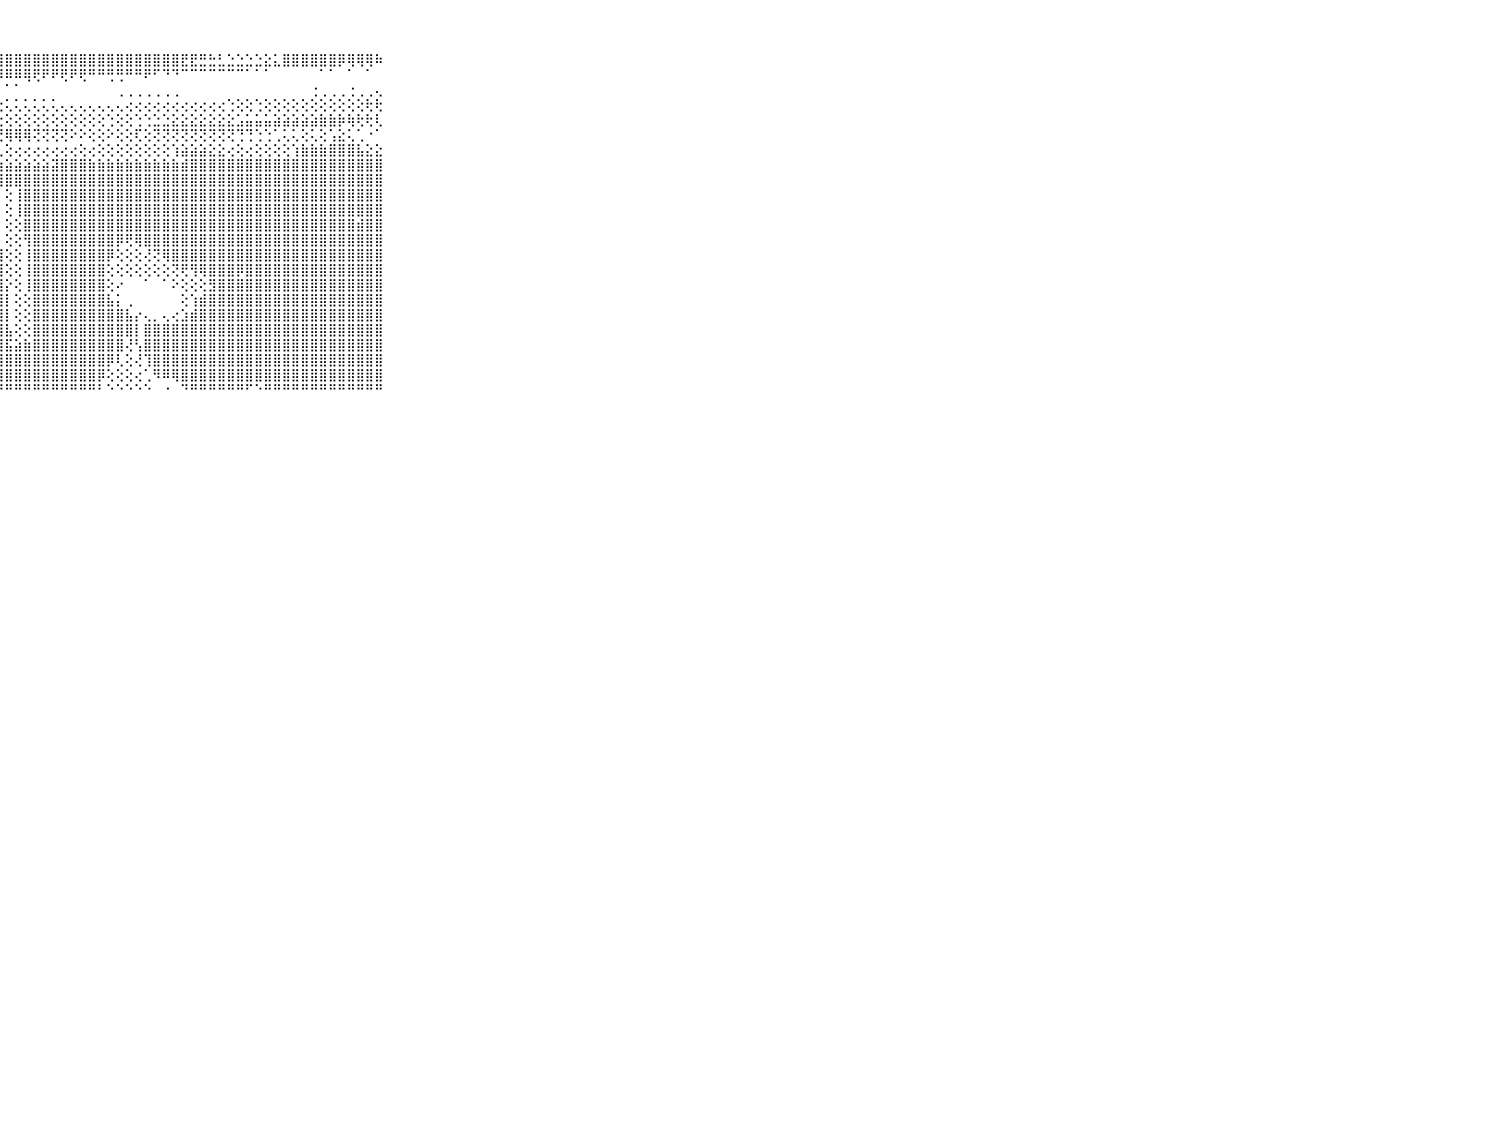

⠀⠀⠀⠀⠀⠀⠀⠀⠀⠀⠀⣿⣿⣿⣿⣿⣿⣿⣿⣿⣿⣿⣿⣿⣿⣿⣿⣿⣿⣿⣿⣿⣿⣿⣿⣿⣿⣿⣿⣿⣿⣿⣿⣿⣿⣿⣿⣟⣟⣛⣓⣃⣑⣑⣑⣑⣕⣅⣿⣿⣿⣿⣿⣿⡿⢿⢿⢿⠷⠀⠀⠀⠀⠀⠀⠀⠀⠀⠀⠀⠀
⠀⠀⠀⠀⠀⠀⠀⠀⠀⠀⠀⢻⣿⡿⢿⢿⢿⢿⢿⢿⢿⠿⠿⠿⠿⠿⠿⠿⠿⠿⢿⢟⠟⠟⢟⠟⢟⠛⠛⢛⢛⠛⠛⠟⠋⠙⠙⠉⠉⠉⠉⠉⠉⠉⠁⠁⠁⠀⠀⠀⠀⠀⠁⠁⠀⠁⠀⠁⠀⠀⠀⠀⠀⠀⠀⠀⠀⠀⠀⠀⠀
⠀⠀⠀⠀⠀⠀⠀⠀⠀⠀⠀⠀⠀⠀⠀⠀⠀⠀⠀⠀⠀⠀⠀⠀⠀⠁⠁⠁⠁⠁⠀⠀⠀⠀⠀⠀⠀⠀⠀⠀⢀⢀⢀⢀⢀⢀⢀⠀⠀⠀⠀⠀⠀⠀⠀⠀⠀⠀⠀⠀⠀⢐⢀⢀⢀⢐⢀⢀⢄⠀⠀⠀⠀⠀⠀⠀⠀⠀⠀⠀⠀
⠀⠀⠀⠀⠀⠀⠀⠀⠀⠀⠀⢀⢐⢐⢐⢐⢐⢐⢀⢀⢐⢐⢐⢐⢁⢕⢕⢕⢅⢅⢅⢅⢅⢅⢄⢄⢄⢄⢄⢄⢄⢔⢔⢔⢔⢔⢔⢔⢔⢔⢔⢔⢑⢕⢕⢑⢕⢕⢕⢕⢕⢕⢕⢕⢕⢕⢕⢗⢗⠀⠀⠀⠀⠀⠀⠀⠀⠀⠀⠀⠀
⠀⠀⠀⠀⠀⠀⠀⠀⠀⠀⠀⠕⢕⢕⢕⢕⢕⢕⢕⢕⢕⢕⢕⢕⢕⢕⢕⢕⢕⢕⢕⢕⢕⢕⢕⢕⢕⢕⢕⢑⢕⢕⢑⢑⣑⣑⣕⣕⣕⣕⣕⣕⣕⣡⣥⣥⣥⣵⣵⣵⣵⣵⣷⣷⡷⢷⢗⢗⢇⠀⠀⠀⠀⠀⠀⠀⠀⠀⠀⠀⠀
⠀⠀⠀⠀⠀⠀⠀⠀⠀⠀⠀⢔⢗⢗⢗⡷⢷⢷⢗⢗⢗⢗⢗⢳⢷⢾⢟⢟⢿⢿⢿⢝⢝⢝⢝⠕⠕⢕⢕⠕⢕⢕⢏⢕⢝⢝⢝⢝⢝⢝⢝⢝⢝⢙⢙⢑⢑⢁⢅⢅⢕⢅⢕⢡⣕⢅⢁⠐⠁⠀⠀⠀⠀⠀⠀⠀⠀⠀⠀⠀⠀
⠀⠀⠀⠀⠀⠀⠀⠀⠀⠀⠀⠀⢀⢀⢀⢀⢀⢄⢄⢀⢄⢄⢄⢄⢄⢄⢄⢄⢕⢔⢔⢔⢔⢔⢔⢔⢕⢔⢕⢕⢕⢕⢕⢕⢕⢕⢱⣵⣵⣵⣕⣕⢔⢕⢔⢕⢕⢕⢕⢱⣷⣷⣷⣿⣿⣿⣧⣕⣕⠀⠀⠀⠀⠀⠀⠀⠀⠀⠀⠀⠀
⠀⠀⠀⠀⠀⠀⠀⠀⠀⠀⠀⣕⣕⣕⣕⣕⣵⣵⣵⣵⣵⣵⣵⣵⣵⣵⣵⣵⣵⣵⣵⣵⣵⣽⣿⣿⣿⣷⣷⣷⣷⣷⣷⣷⣷⣷⣷⣾⣿⣿⣿⣿⣿⣿⣿⣿⣿⣿⣿⣿⣿⣿⣿⣿⣿⣿⣿⣿⣿⠀⠀⠀⠀⠀⠀⠀⠀⠀⠀⠀⠀
⠀⠀⠀⠀⠀⠀⠀⠀⠀⠀⠀⣿⣿⣿⣿⣿⣿⣿⣿⣿⣿⣿⣿⣿⣿⣿⣿⣿⣿⣿⣿⣿⣿⣿⣿⣿⣿⣿⣿⣿⣿⣿⣿⣿⣿⣿⣿⣿⣿⣿⣿⣿⣿⣿⣿⣿⣿⣿⣿⣿⣿⣿⣿⣿⣿⣿⣿⣿⣿⠀⠀⠀⠀⠀⠀⠀⠀⠀⠀⠀⠀
⠀⠀⠀⠀⠀⠀⠀⠀⠀⠀⠀⢝⢻⣿⣿⣿⣿⣿⣿⣿⣿⣿⣿⣿⣿⣿⣿⡇⢕⢸⣿⣿⣿⣿⣿⣿⣿⣿⣿⣿⣿⣿⣿⣿⣿⣿⣿⣿⣿⣿⣿⣿⣿⣿⣿⣿⣿⣿⣿⣿⣿⣿⣿⣿⣿⣿⣿⣿⣿⠀⠀⠀⠀⠀⠀⠀⠀⠀⠀⠀⠀
⠀⠀⠀⠀⠀⠀⠀⠀⠀⠀⠀⢕⣵⣿⣿⣿⣿⣿⣿⣿⣿⣿⣿⣿⣿⣿⣿⡇⢕⢸⣿⣿⣿⣿⣿⣿⣿⣿⣿⣿⣿⣿⣿⣿⣿⣿⣿⣿⣿⣿⣿⣿⣿⣿⣿⣿⣿⣿⣿⣿⣿⣿⣿⣿⣿⣿⣿⣿⣿⠀⠀⠀⠀⠀⠀⠀⠀⠀⠀⠀⠀
⠀⠀⠀⠀⠀⠀⠀⠀⠀⠀⠀⢕⢸⣿⣿⣿⣿⣿⣿⣿⣿⣿⣿⣿⣿⣿⣿⡇⢕⢕⣿⣿⣿⣿⣿⣿⣿⣿⣿⣿⣿⣿⣿⣿⣿⣿⣿⣿⣿⣿⣿⣿⣿⣿⣿⣿⣿⣿⣿⣿⣿⣿⣿⣿⣿⣿⣾⣿⣿⠀⠀⠀⠀⠀⠀⠀⠀⠀⠀⠀⠀
⠀⠀⠀⠀⠀⠀⠀⠀⠀⠀⠀⢕⢕⢹⣿⣿⣿⣿⣿⣿⣿⣿⣿⣿⣿⣿⣿⡇⢕⢕⢻⣿⣿⣿⣿⣿⣿⣿⣿⣿⡿⢟⢿⣿⣿⣿⣿⣿⣿⣿⣿⣿⣿⣿⣿⣿⣿⣿⣿⣿⣿⣿⣿⣿⣿⣿⣿⣿⣿⠀⠀⠀⠀⠀⠀⠀⠀⠀⠀⠀⠀
⠀⠀⠀⠀⠀⠀⠀⠀⠀⠀⠀⢕⢕⢸⣿⣿⣿⣿⣿⣿⣿⣿⣿⣿⣿⣿⣿⣿⢕⢕⢸⣿⣿⣿⣿⣿⣿⣿⣿⡿⢕⢕⢕⢜⢝⢿⣿⣿⣿⣿⣿⣿⣿⣿⣿⣿⣿⣿⣿⣿⣿⣿⣿⣿⣿⣿⣿⣿⣿⠀⠀⠀⠀⠀⠀⠀⠀⠀⠀⠀⠀
⠀⠀⠀⠀⠀⠀⠀⠀⠀⠀⠀⢕⢕⢸⣿⣿⣿⣿⣿⣿⣿⣿⣿⣿⣿⣿⣿⣿⢕⢕⢸⣿⣿⣿⣿⣿⣿⣿⣿⢕⢕⢕⢕⢕⢕⢕⢝⢟⢻⢿⣿⣿⣿⡿⣿⣿⣿⣿⣿⣿⣿⣿⣿⣿⣿⣿⣿⣿⣿⠀⠀⠀⠀⠀⠀⠀⠀⠀⠀⠀⠀
⠀⠀⠀⠀⠀⠀⠀⠀⠀⠀⠀⢕⢕⢸⣿⣿⣿⣿⣿⣿⣿⣿⣿⣿⣿⣿⣿⣿⡕⢕⢸⣿⣿⣿⣿⣿⣿⣿⣿⢕⠔⠀⠀⠁⠀⠁⠕⢕⢕⢕⣻⣿⣿⣿⣿⣿⣿⣿⣿⣿⣿⣿⣿⣿⣿⣿⣿⣿⣿⠀⠀⠀⠀⠀⠀⠀⠀⠀⠀⠀⠀
⠀⠀⠀⠀⠀⠀⠀⠀⠀⠀⠀⢕⢕⢕⣿⣿⣿⣿⣿⣿⣿⣿⣿⣿⣿⣿⣿⣿⡇⢕⢕⣿⣿⣿⣿⣿⣿⣿⣿⣧⡅⢀⠀⠀⠀⠀⠀⢕⢱⣾⣿⣿⣿⣿⣿⣿⣿⣿⣿⣿⣿⣿⣿⣿⣿⣿⣿⣿⣿⠀⠀⠀⠀⠀⠀⠀⠀⠀⠀⠀⠀
⠀⠀⠀⠀⠀⠀⠀⠀⠀⠀⠀⢕⢕⢕⣿⣿⣿⣿⣿⣿⣿⣿⣿⣿⣿⣿⣿⣿⡇⢕⢕⣿⣿⣿⣿⣿⣿⣿⣿⣿⣿⣧⡔⢄⡀⢄⢔⣱⣾⣿⣿⣿⣿⣿⣿⣿⣿⣿⣿⣿⣿⣿⣿⣿⣿⣿⣿⣿⣿⠀⠀⠀⠀⠀⠀⠀⠀⠀⠀⠀⠀
⠀⠀⠀⠀⠀⠀⠀⠀⠀⠀⠀⢕⢕⢕⣿⣿⣿⣿⣿⣿⣿⣿⣿⣿⣿⣿⣿⣿⣧⢕⢕⣿⣿⣿⣿⣿⣿⣿⣿⣿⣿⣿⡇⣿⣿⣿⣿⣿⣿⣿⣿⣿⣿⣿⣿⣿⣿⣿⣿⣿⣿⣿⣿⣿⣿⣿⣿⣿⣿⠀⠀⠀⠀⠀⠀⠀⠀⠀⠀⠀⠀
⠀⠀⠀⠀⠀⠀⠀⠀⠀⠀⠀⣕⣱⣵⣿⣿⣿⣿⣿⣿⣿⣿⣿⣿⣿⣿⣿⣿⣯⣵⣷⣿⣿⣿⣿⣿⣿⣿⣿⣿⣿⢜⢣⣿⣿⣿⣿⣿⣿⣿⣿⣿⣿⣿⣿⣿⣿⣿⣿⣿⣿⣿⣿⣿⣿⣿⣿⣿⣿⠀⠀⠀⠀⠀⠀⠀⠀⠀⠀⠀⠀
⠀⠀⠀⠀⠀⠀⠀⠀⠀⠀⠀⣿⣿⣿⣿⣿⣿⣿⣿⣿⣿⣿⣿⣿⣿⣿⣿⣿⣿⣿⣿⣿⣿⣿⣿⣿⣿⣿⣿⡿⢇⢕⢜⢹⣿⣿⣿⣿⣿⣿⣿⣿⣿⣿⣿⣿⣿⣿⣿⣿⣿⣿⣿⣿⣿⣿⣿⣿⣿⠀⠀⠀⠀⠀⠀⠀⠀⠀⠀⠀⠀
⠀⠀⠀⠀⠀⠀⠀⠀⠀⠀⠀⣿⣿⣿⣿⣿⣿⣿⣿⣿⣿⣿⣿⣿⣿⣿⣿⣿⣿⣿⣿⣿⣿⣿⣿⣿⣿⣿⡿⢕⢕⢕⢔⢁⠻⠿⢿⣿⣿⣿⣿⣿⣿⣿⣿⣿⣿⣿⣿⣿⣿⣿⣿⣿⣿⣿⣿⣿⣿⠀⠀⠀⠀⠀⠀⠀⠀⠀⠀⠀⠀
⠀⠀⠀⠀⠀⠀⠀⠀⠀⠀⠀⠛⠛⠛⠛⠛⠛⠛⠛⠛⠛⠛⠛⠛⠛⠛⠛⠛⠛⠛⠛⠛⠛⠛⠛⠛⠛⠛⠃⠑⠑⠑⠑⠑⠀⠐⠀⠙⠛⠛⠛⠛⠛⠛⠋⠑⠛⠛⠛⠛⠛⠛⠛⠛⠛⠛⠛⠛⠛⠀⠀⠀⠀⠀⠀⠀⠀⠀⠀⠀⠀